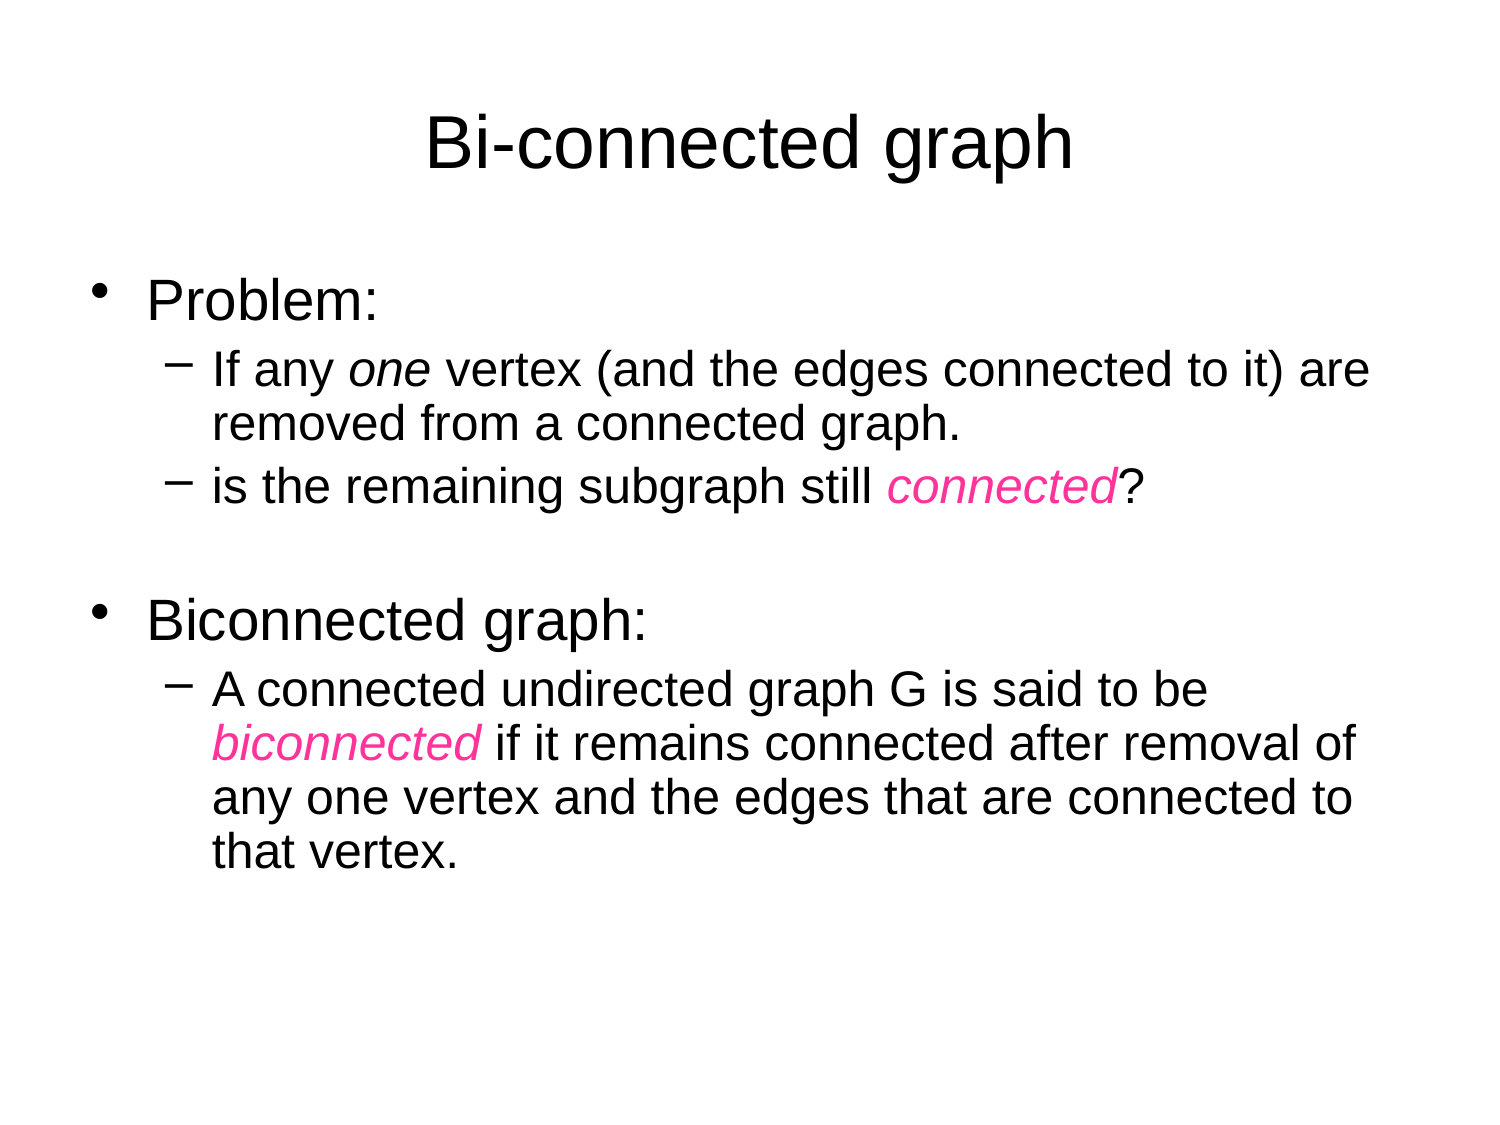

# Bi-connected graph
Problem:
If any one vertex (and the edges connected to it) are removed from a connected graph.
is the remaining subgraph still connected?

Biconnected graph:
A connected undirected graph G is said to be biconnected if it remains connected after removal of any one vertex and the edges that are connected to that vertex.